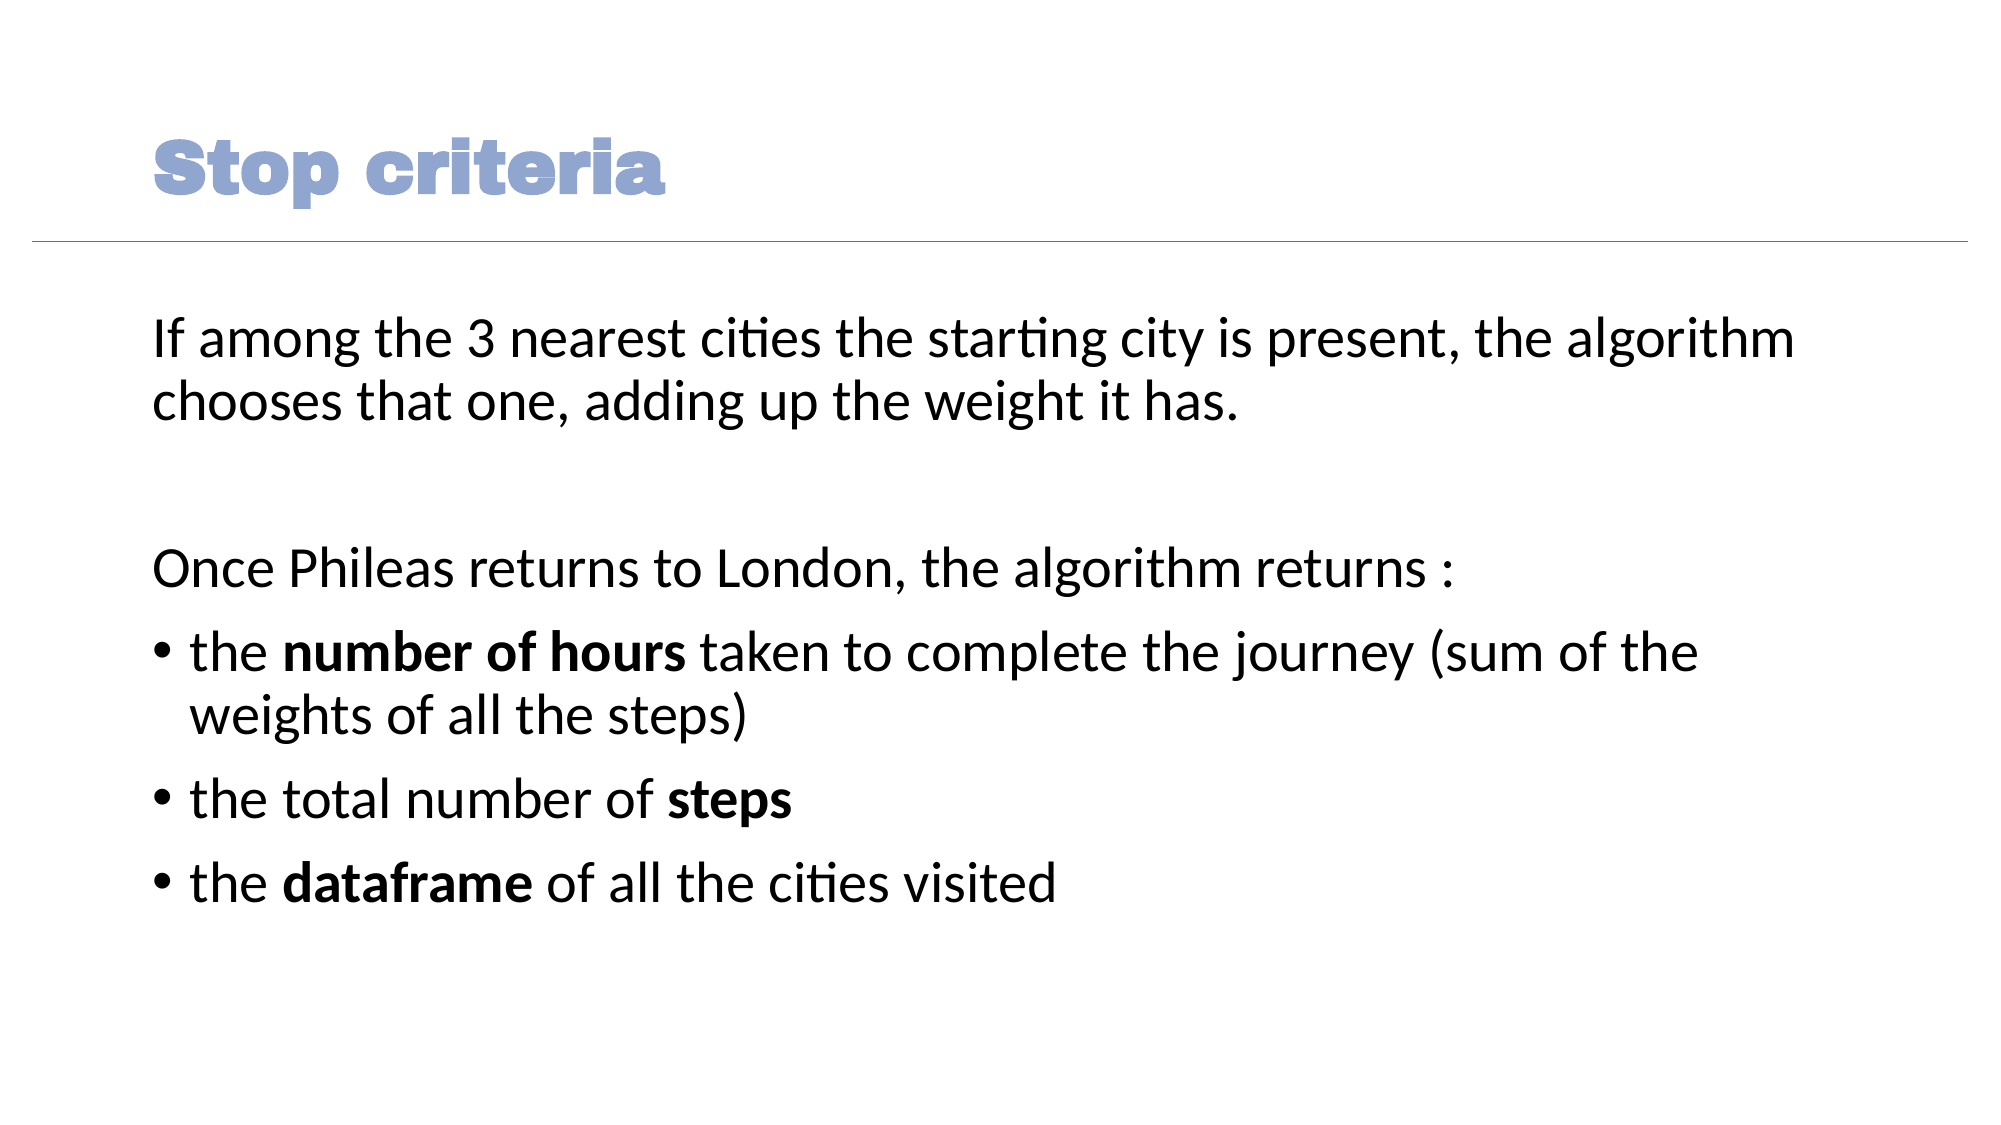

# Stop criteria
If among the 3 nearest cities the starting city is present, the algorithm chooses that one, adding up the weight it has.

Once Phileas returns to London, the algorithm returns :
the number of hours taken to complete the journey (sum of the weights of all the steps)
the total number of steps
the dataframe of all the cities visited